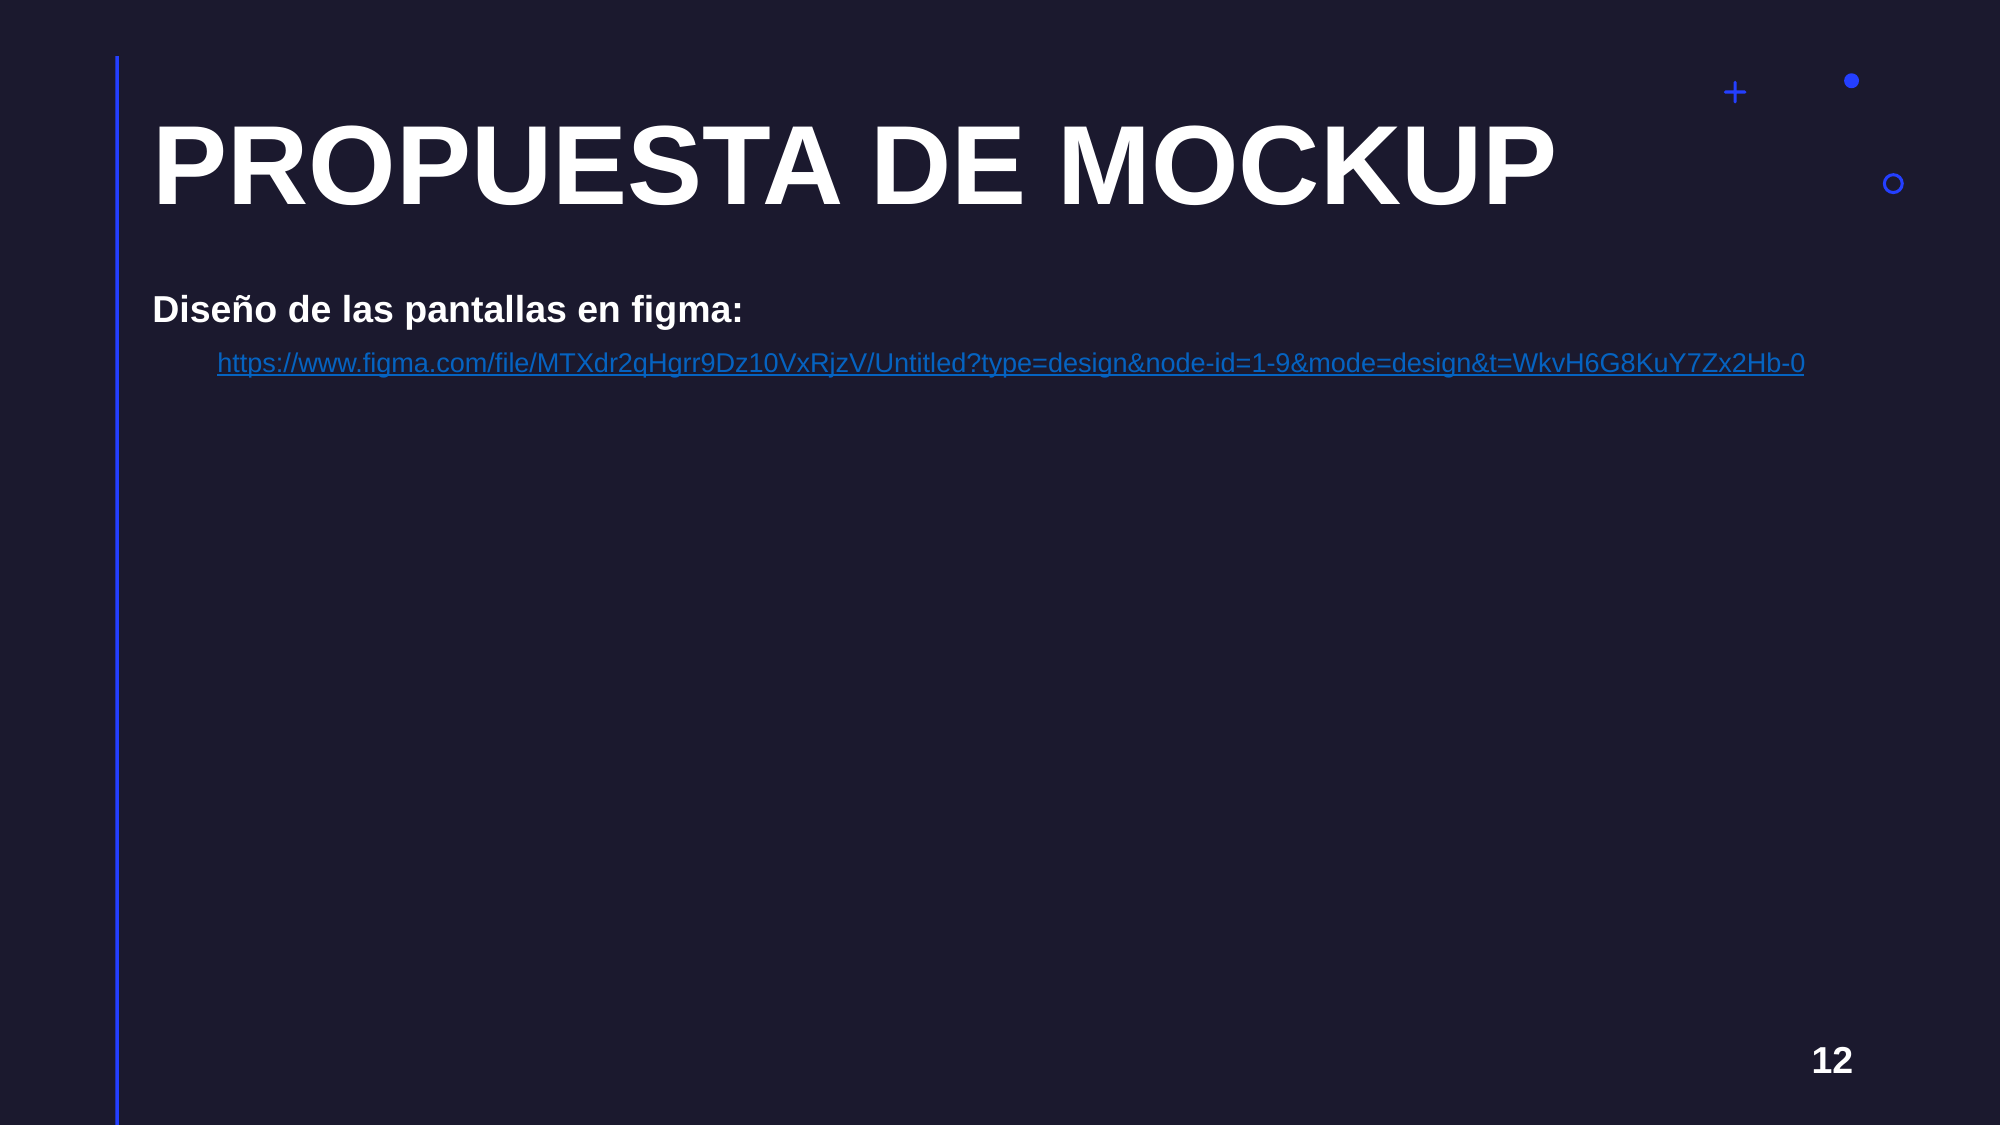

# PROPUESTA DE MOCKUP
Diseño de las pantallas en figma:
https://www.figma.com/file/MTXdr2qHgrr9Dz10VxRjzV/Untitled?type=design&node-id=1-9&mode=design&t=WkvH6G8KuY7Zx2Hb-0
12